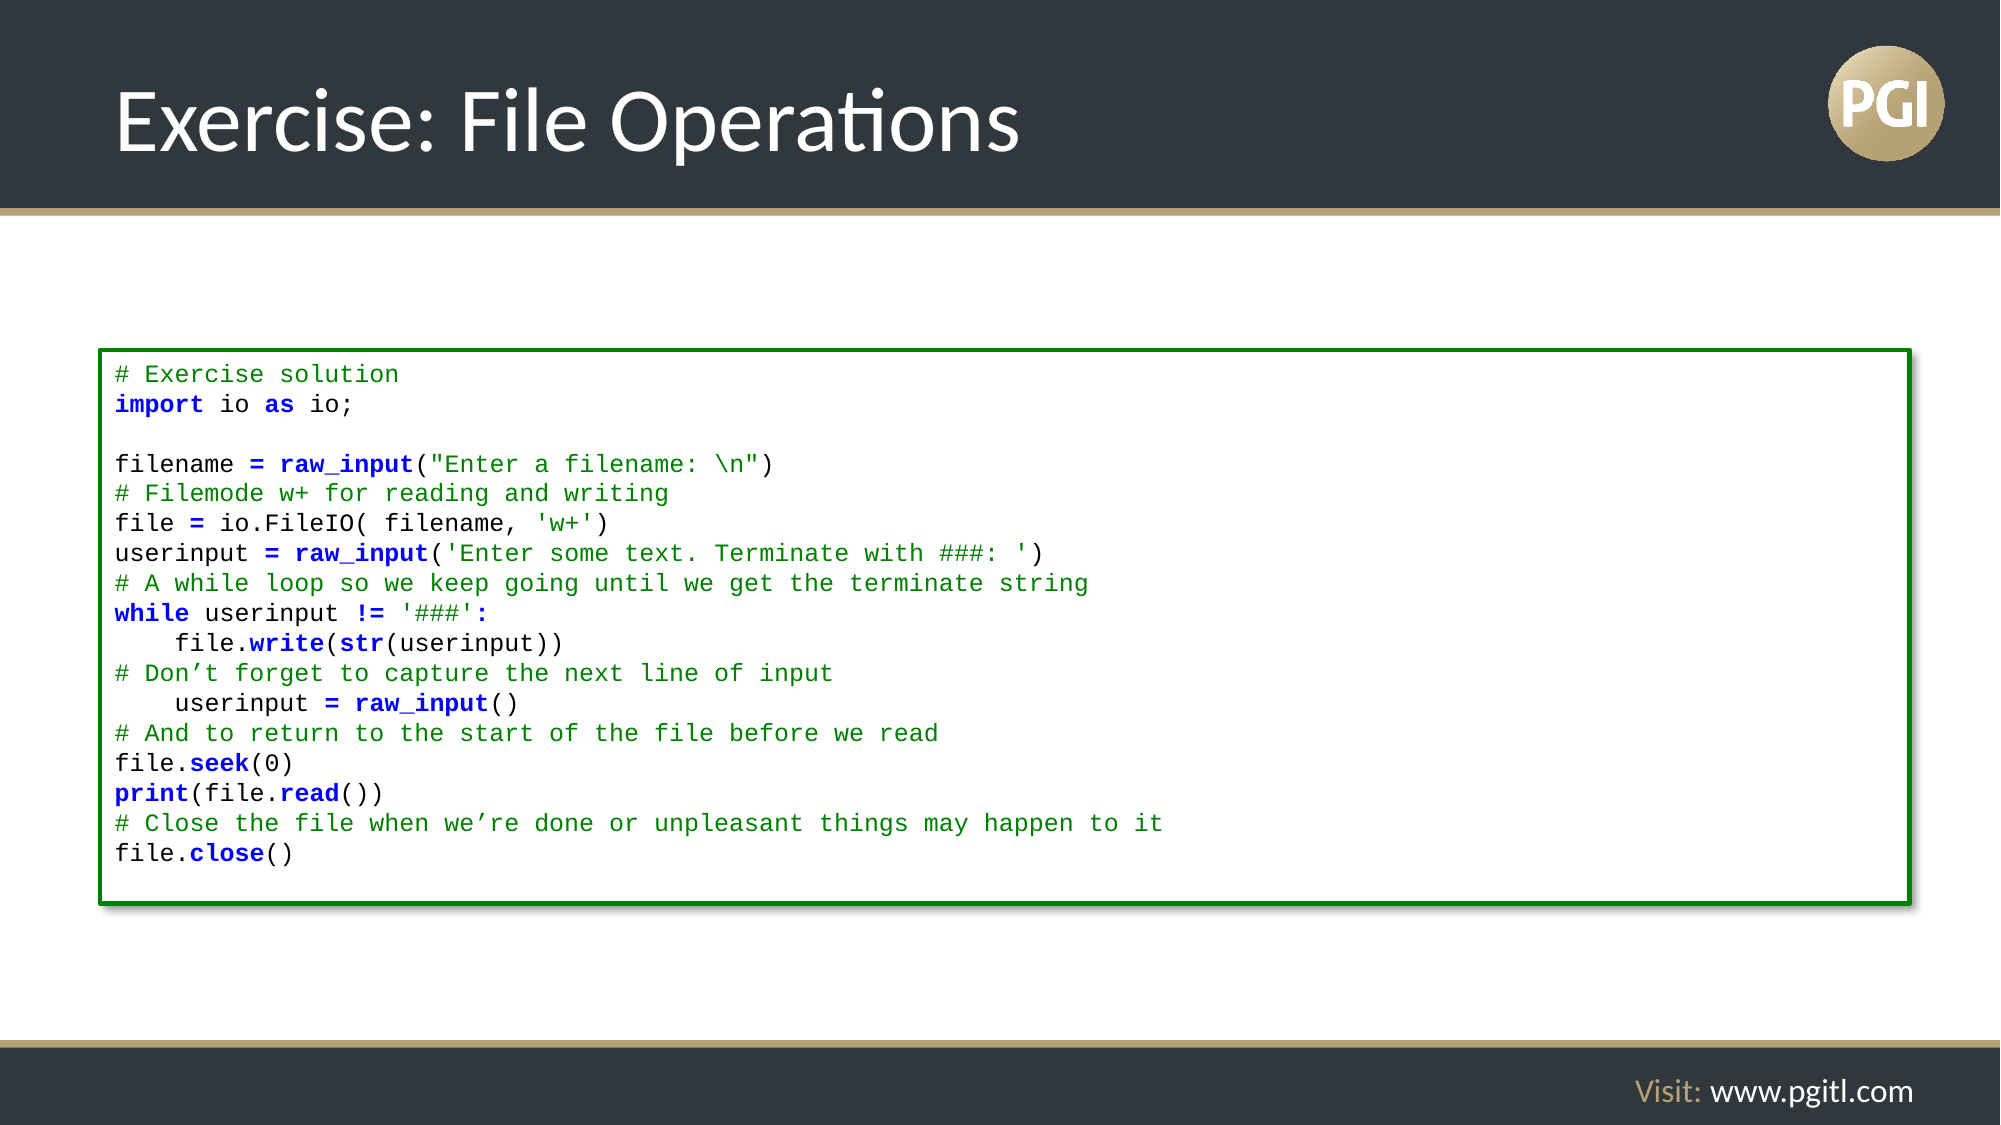

# Exercise: File Operations
# Exercise solution
import io as io;

filename = raw_input("Enter a filename: \n")
# Filemode w+ for reading and writing
file = io.FileIO( filename, 'w+')
userinput = raw_input('Enter some text. Terminate with ###: ')
# A while loop so we keep going until we get the terminate string
while userinput != '###':
    file.write(str(userinput))
# Don’t forget to capture the next line of input
    userinput = raw_input()
# And to return to the start of the file before we read
file.seek(0)
print(file.read())
# Close the file when we’re done or unpleasant things may happen to it
file.close()